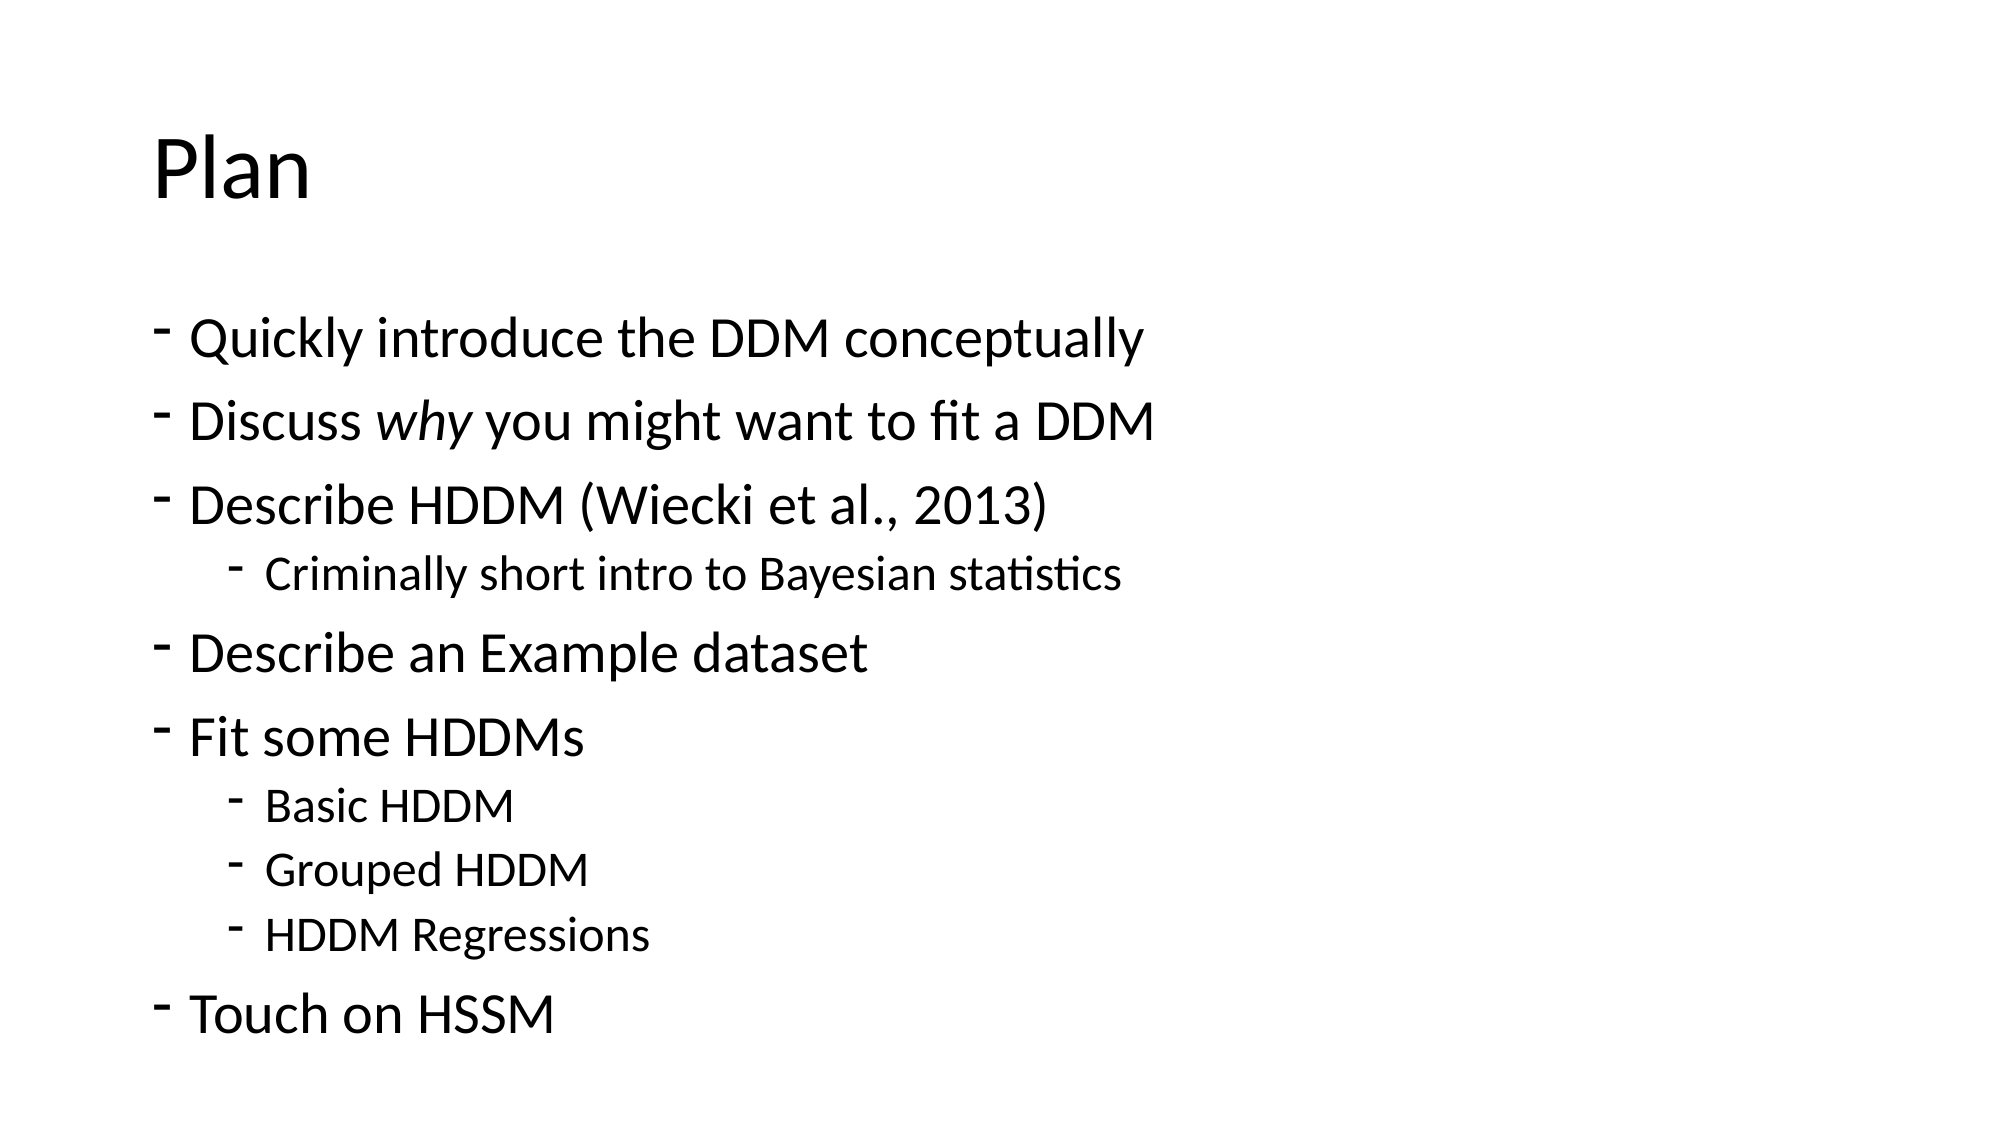

# Plan
Quickly introduce the DDM conceptually
Discuss why you might want to fit a DDM
Describe HDDM (Wiecki et al., 2013)
Criminally short intro to Bayesian statistics
Describe an Example dataset
Fit some HDDMs
Basic HDDM
Grouped HDDM
HDDM Regressions
Touch on HSSM